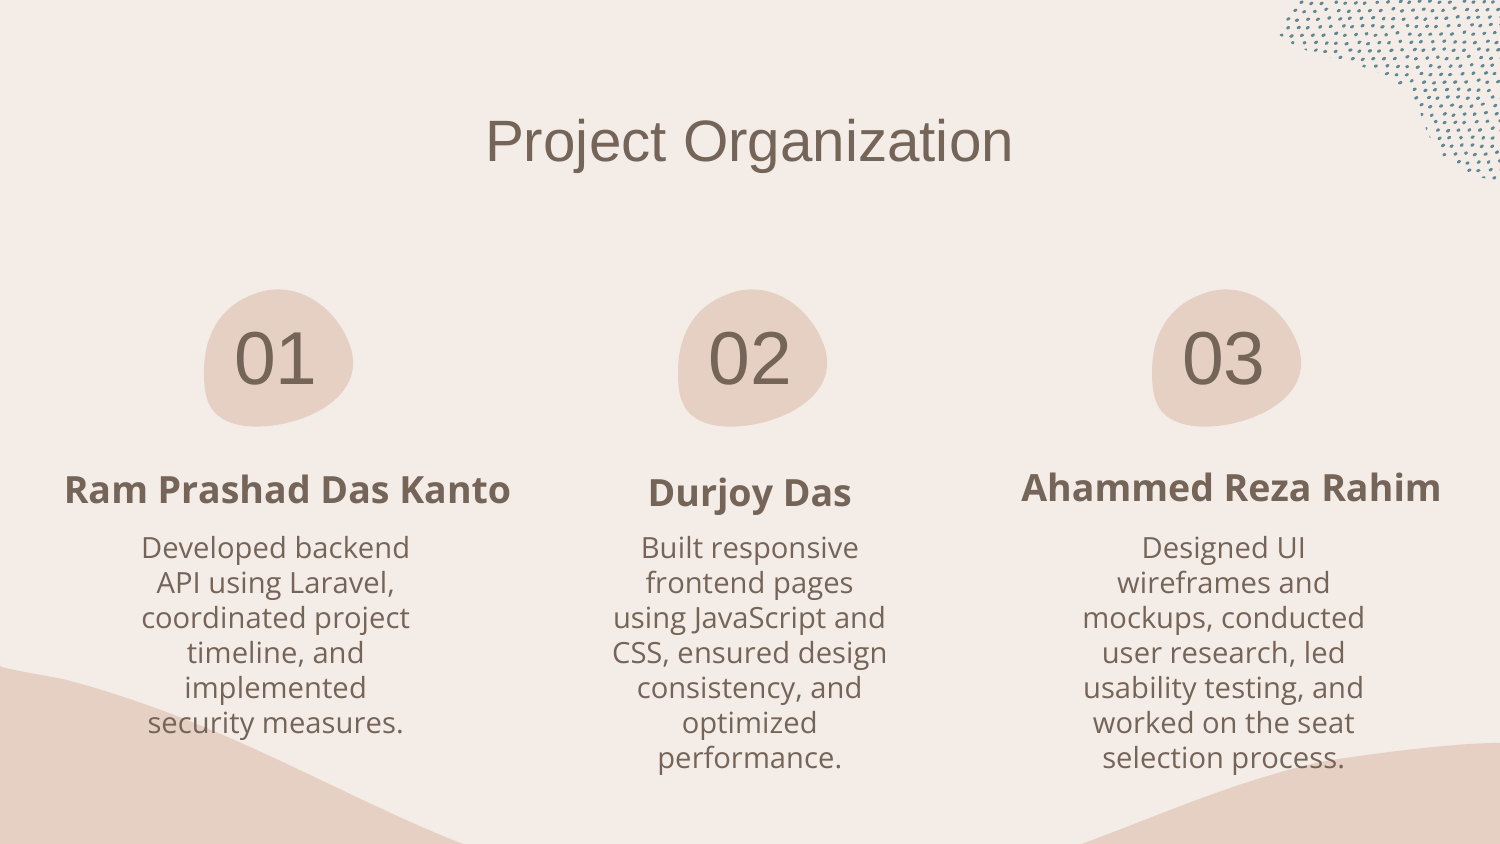

Project Organization

# 01
02
03
Ram Prashad Das Kanto
Ahammed Reza Rahim
Durjoy Das
Developed backend API using Laravel, coordinated project timeline, and implemented security measures.
Built responsive frontend pages using JavaScript and CSS, ensured design consistency, and optimized performance.
Designed UI wireframes and mockups, conducted user research, led usability testing, and worked on the seat selection process.